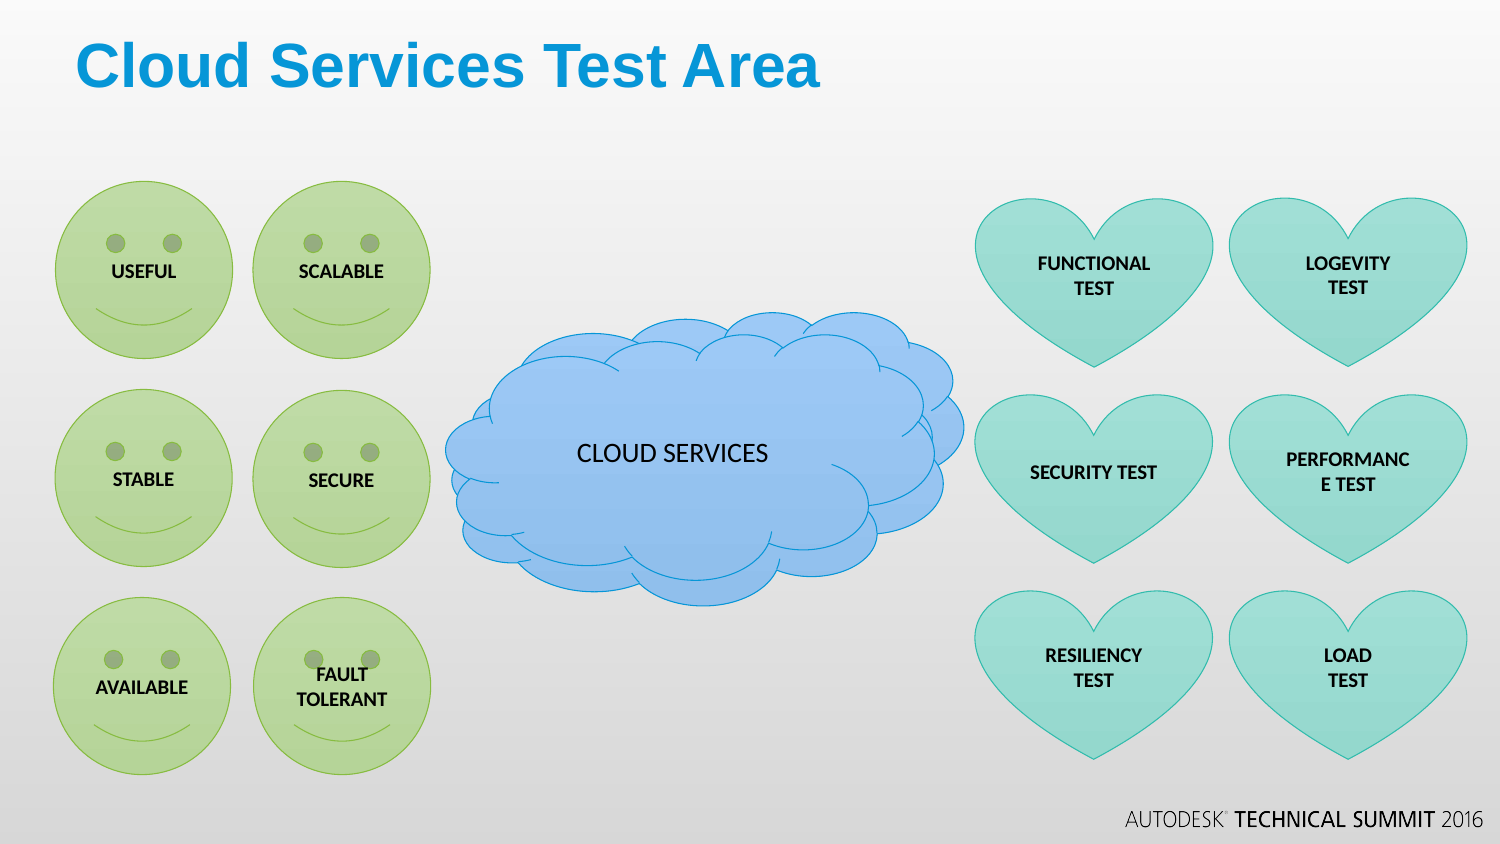

# Cloud Services Test Area
USEFUL
SCALABLE
LOGEVITY TEST
FUNCTIONAL TEST

CLOUD SERVICES

STABLE
SECURE
SECURITY TEST
PERFORMANCE TEST
RESILIENCY TEST
LOAD
TEST
AVAILABLE
FAULT TOLERANT